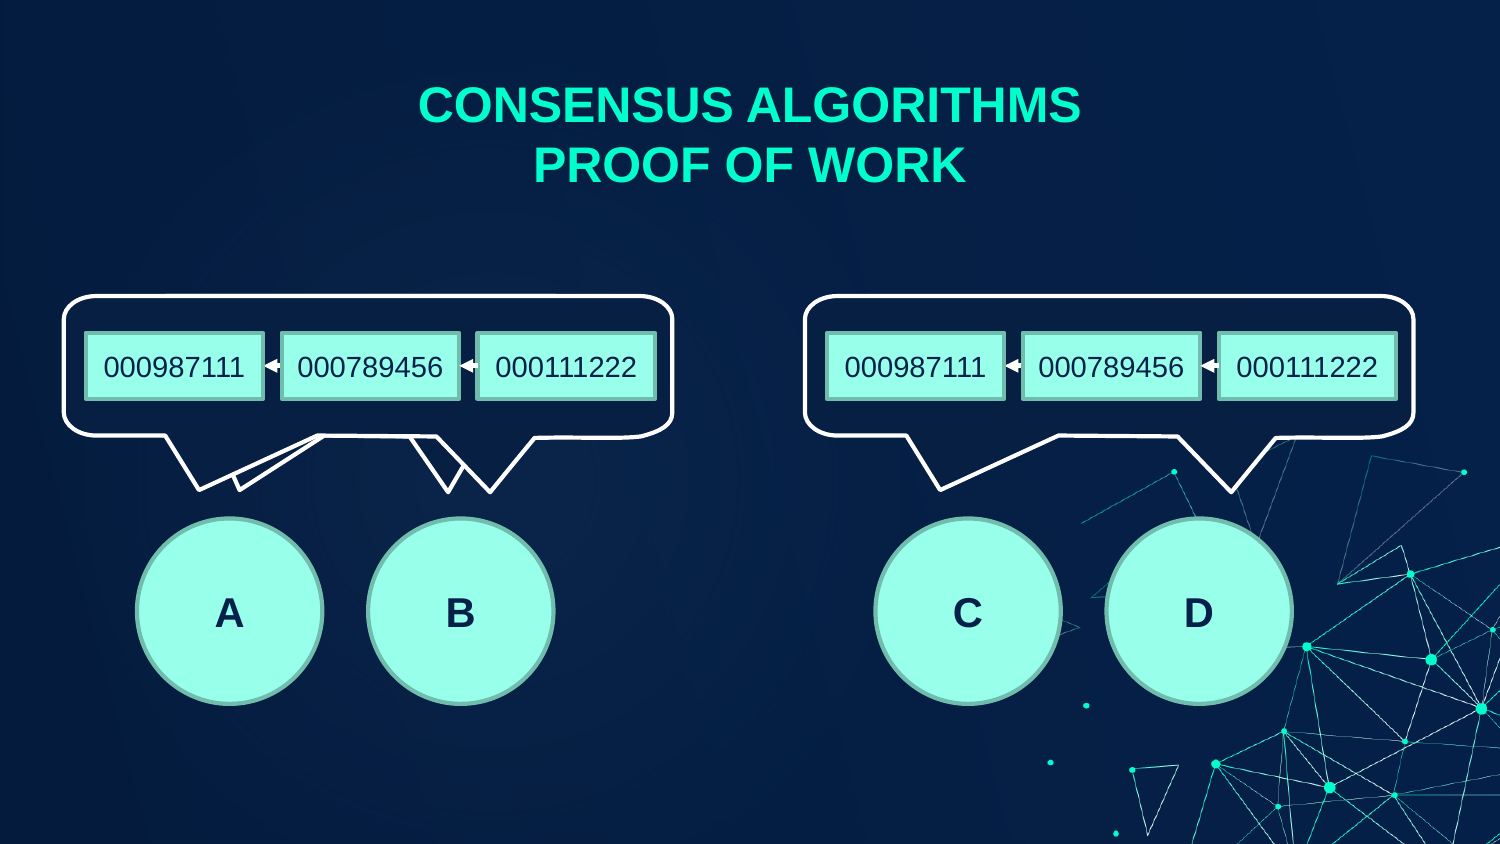

# CONSENSUS ALGORITHMS PROOF OF WORK

000987111
000789456
000111222

000123456
000654321

000987111
000789456
000111222
B
D
A
C